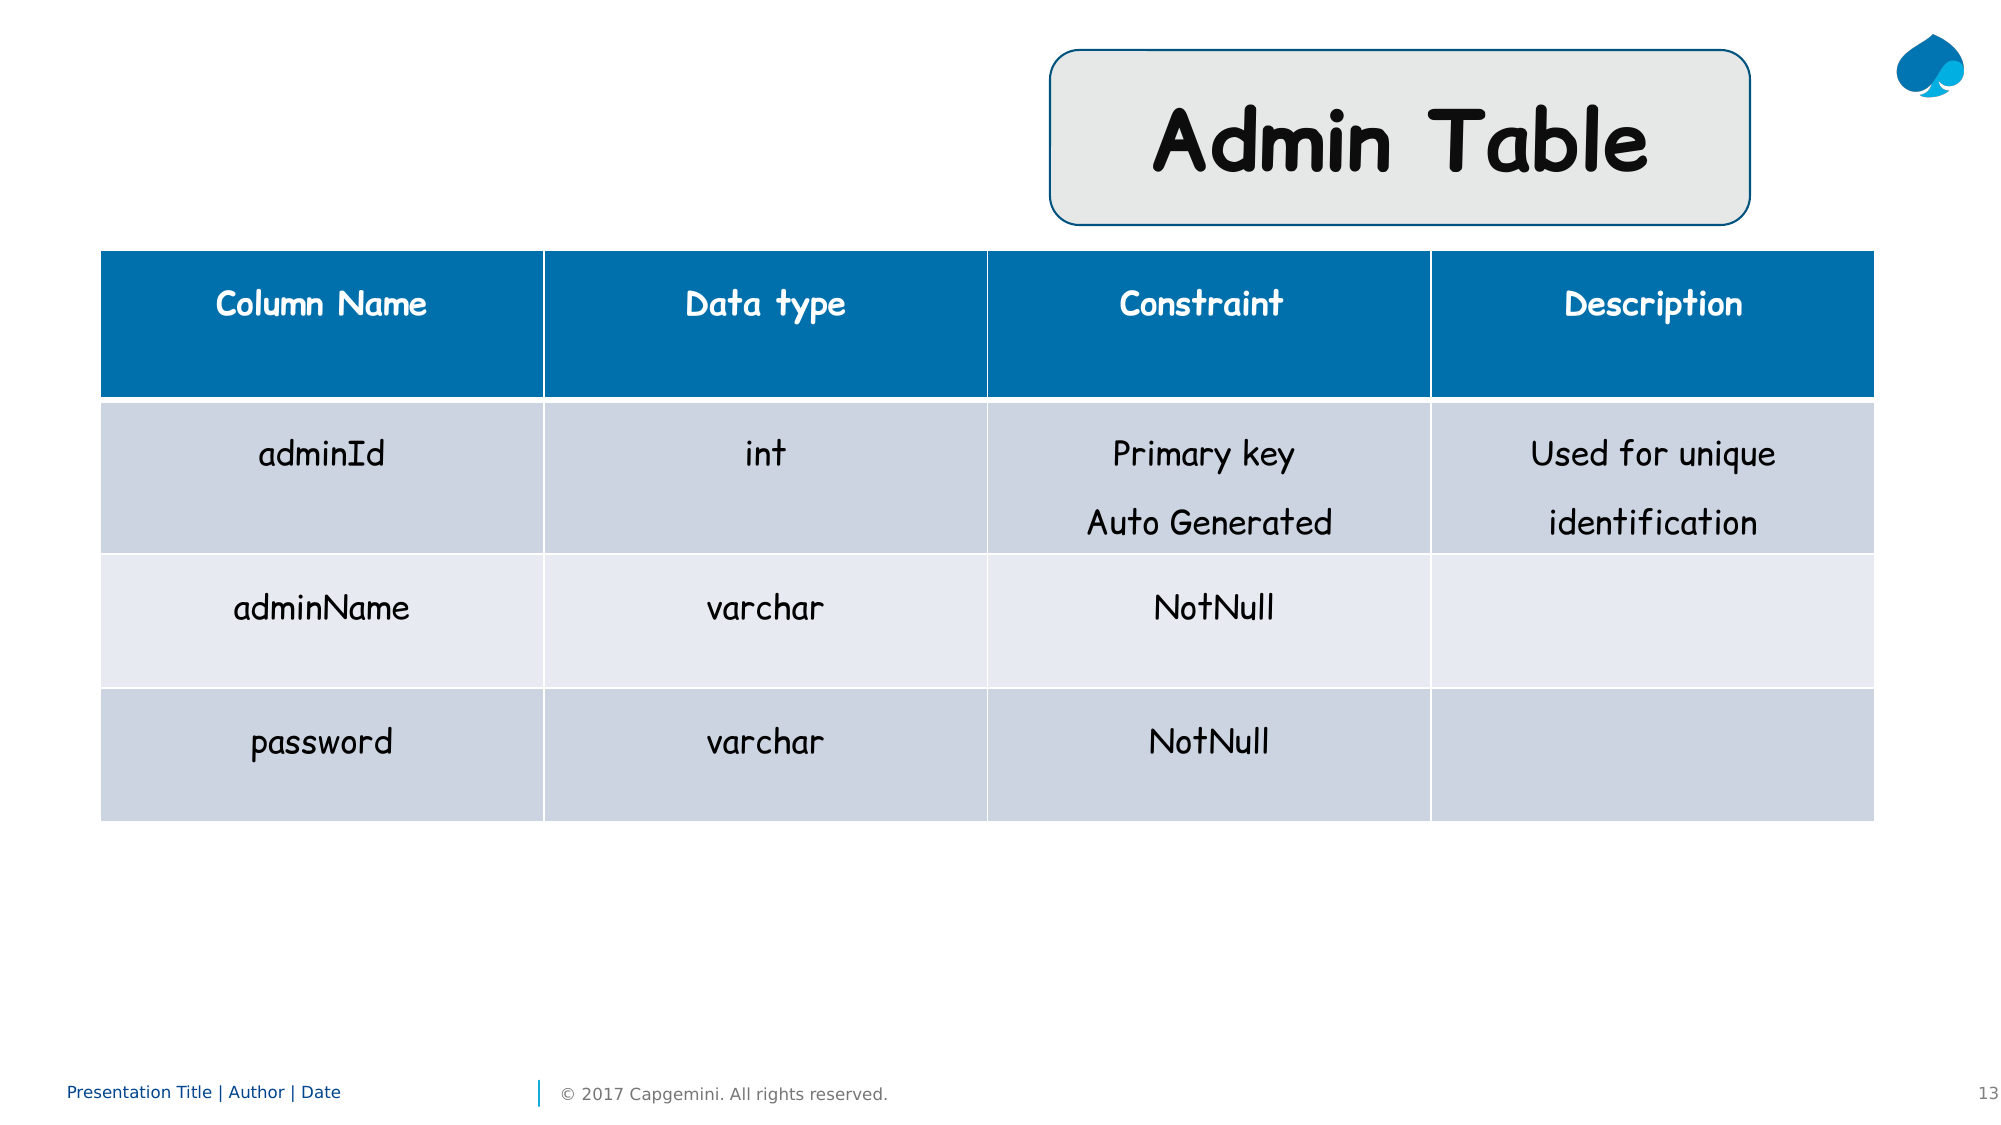

Admin Table
| Column Name | Data type | Constraint | Description |
| --- | --- | --- | --- |
| adminId | int | Primary key Auto Generated | Used for unique identification |
| adminName | varchar | NotNull |  |
| password | varchar | NotNull |  |